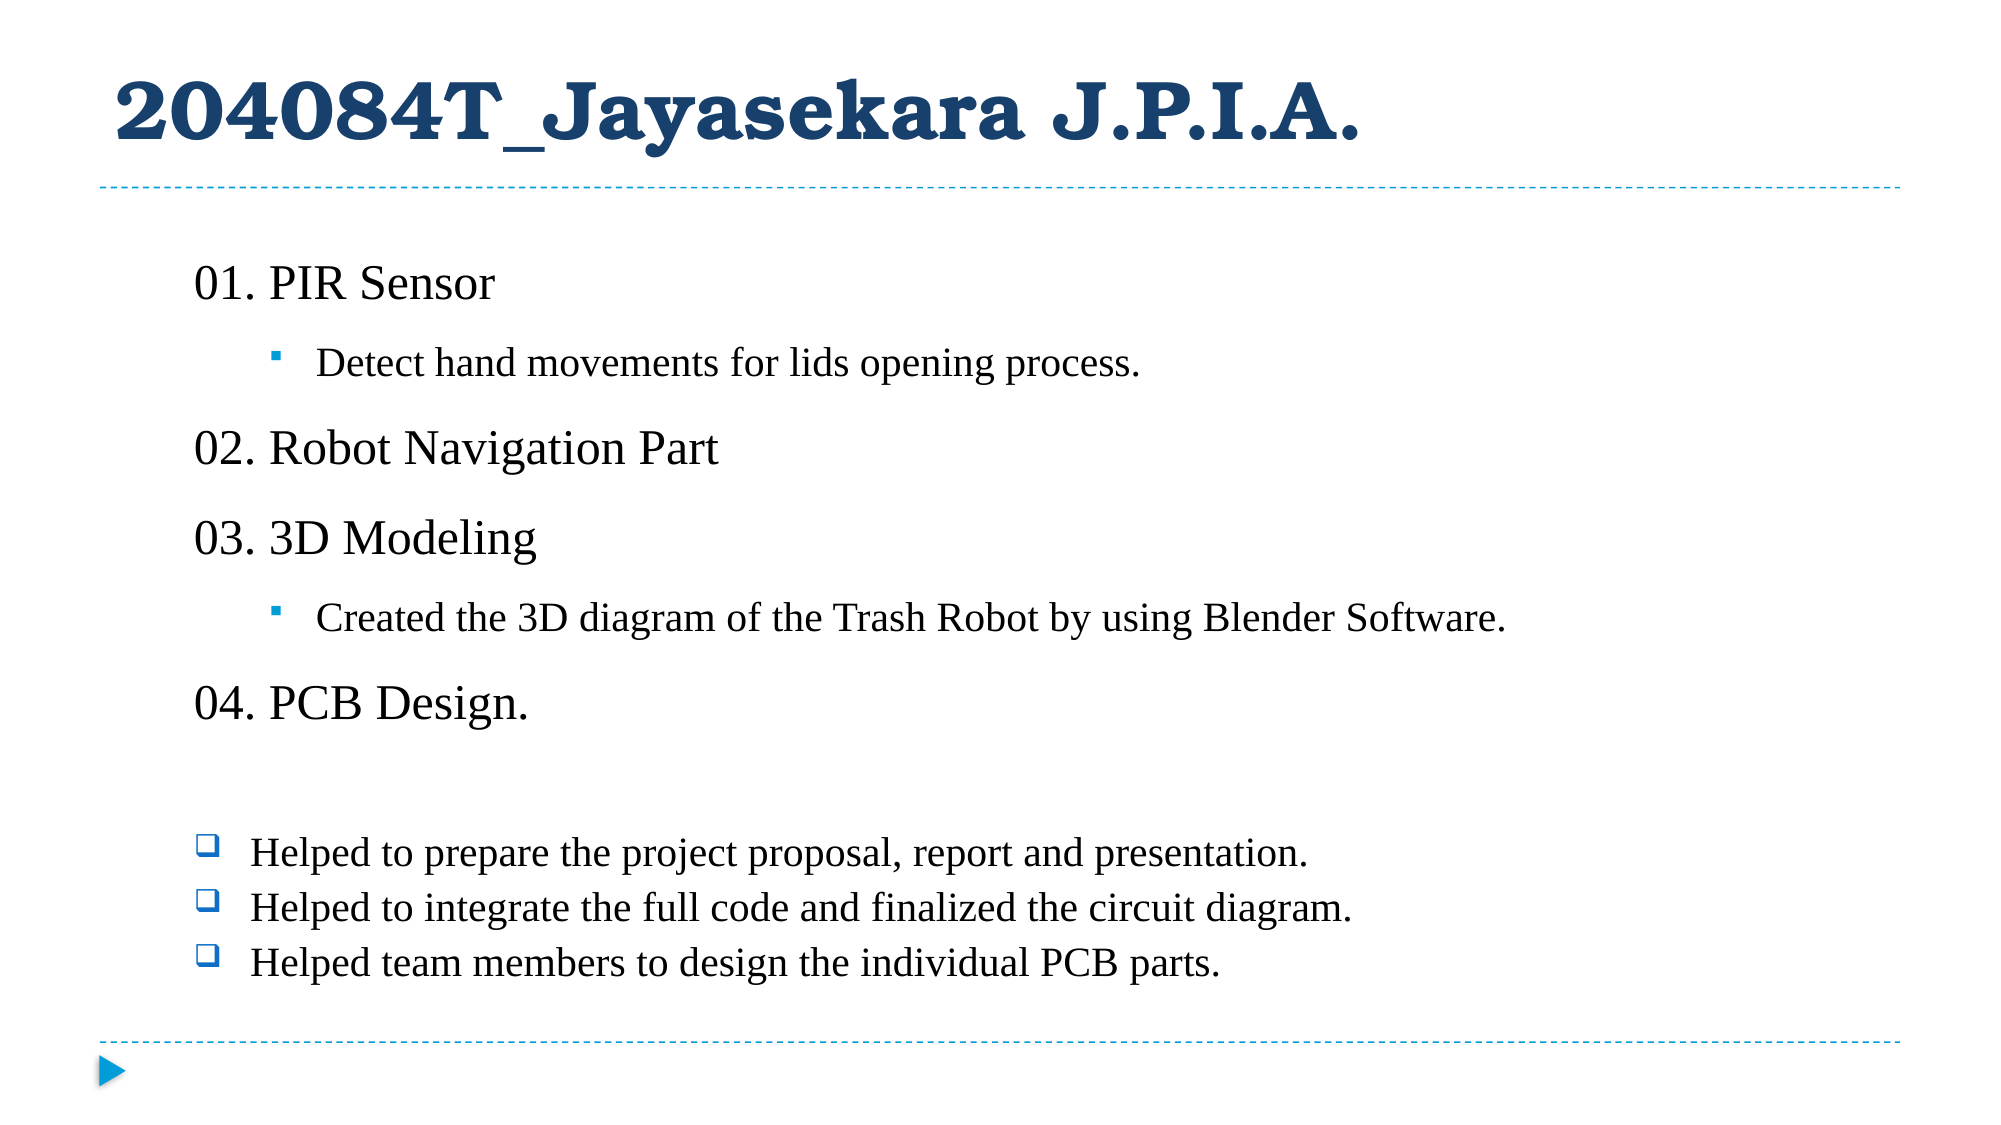

# 204084T_Jayasekara J.P.I.A.
01. PIR Sensor
Detect hand movements for lids opening process.
02. Robot Navigation Part
03. 3D Modeling
Created the 3D diagram of the Trash Robot by using Blender Software.
04. PCB Design.

Helped to prepare the project proposal, report and presentation.
Helped to integrate the full code and finalized the circuit diagram.
Helped team members to design the individual PCB parts.

38